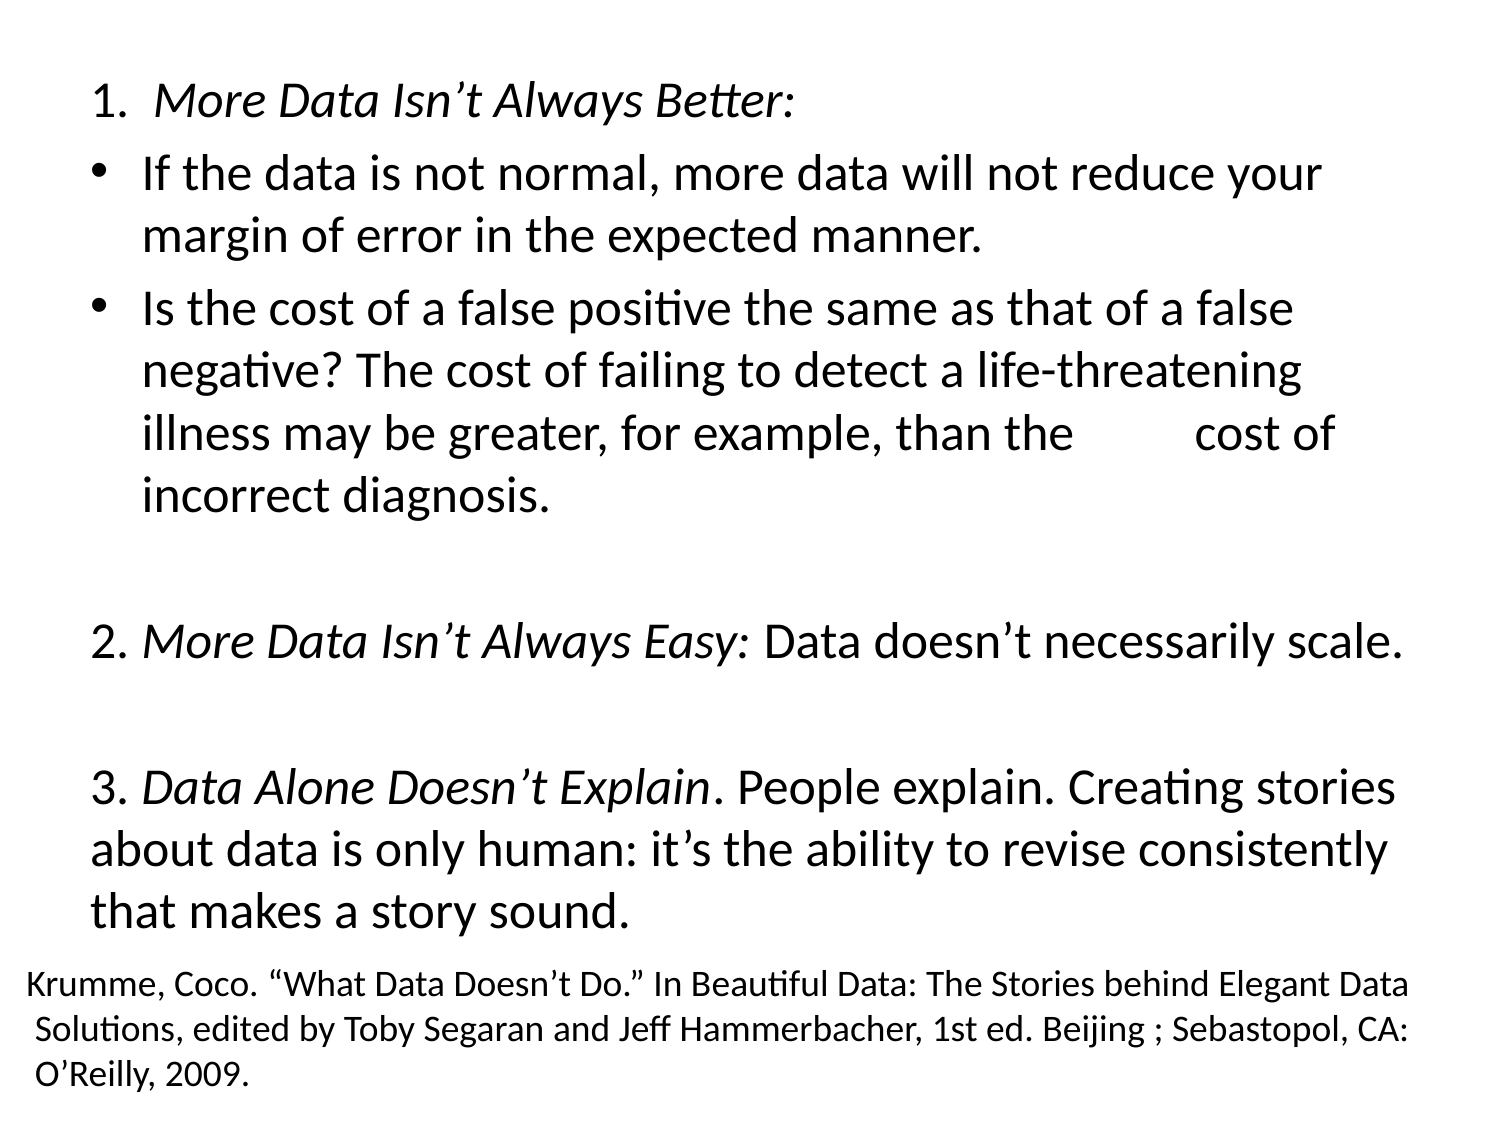

1.  More Data Isn’t Always Better:
If the data is not normal, more data will not reduce your margin of error in the expected manner.
	Is the cost of a false positive the same as that of a false negative? The cost of failing to detect a life-threatening illness may be greater, for example, than the 	cost of incorrect diagnosis.

2. More Data Isn’t Always Easy: Data doesn’t necessarily scale.

3. Data Alone Doesn’t Explain. People explain. Creating stories about data is only human: it’s the ability to revise consistently that makes a story sound.
Krumme, Coco. “What Data Doesn’t Do.” In Beautiful Data: The Stories behind Elegant Data
 Solutions, edited by Toby Segaran and Jeff Hammerbacher, 1st ed. Beijing ; Sebastopol, CA:
 O’Reilly, 2009.